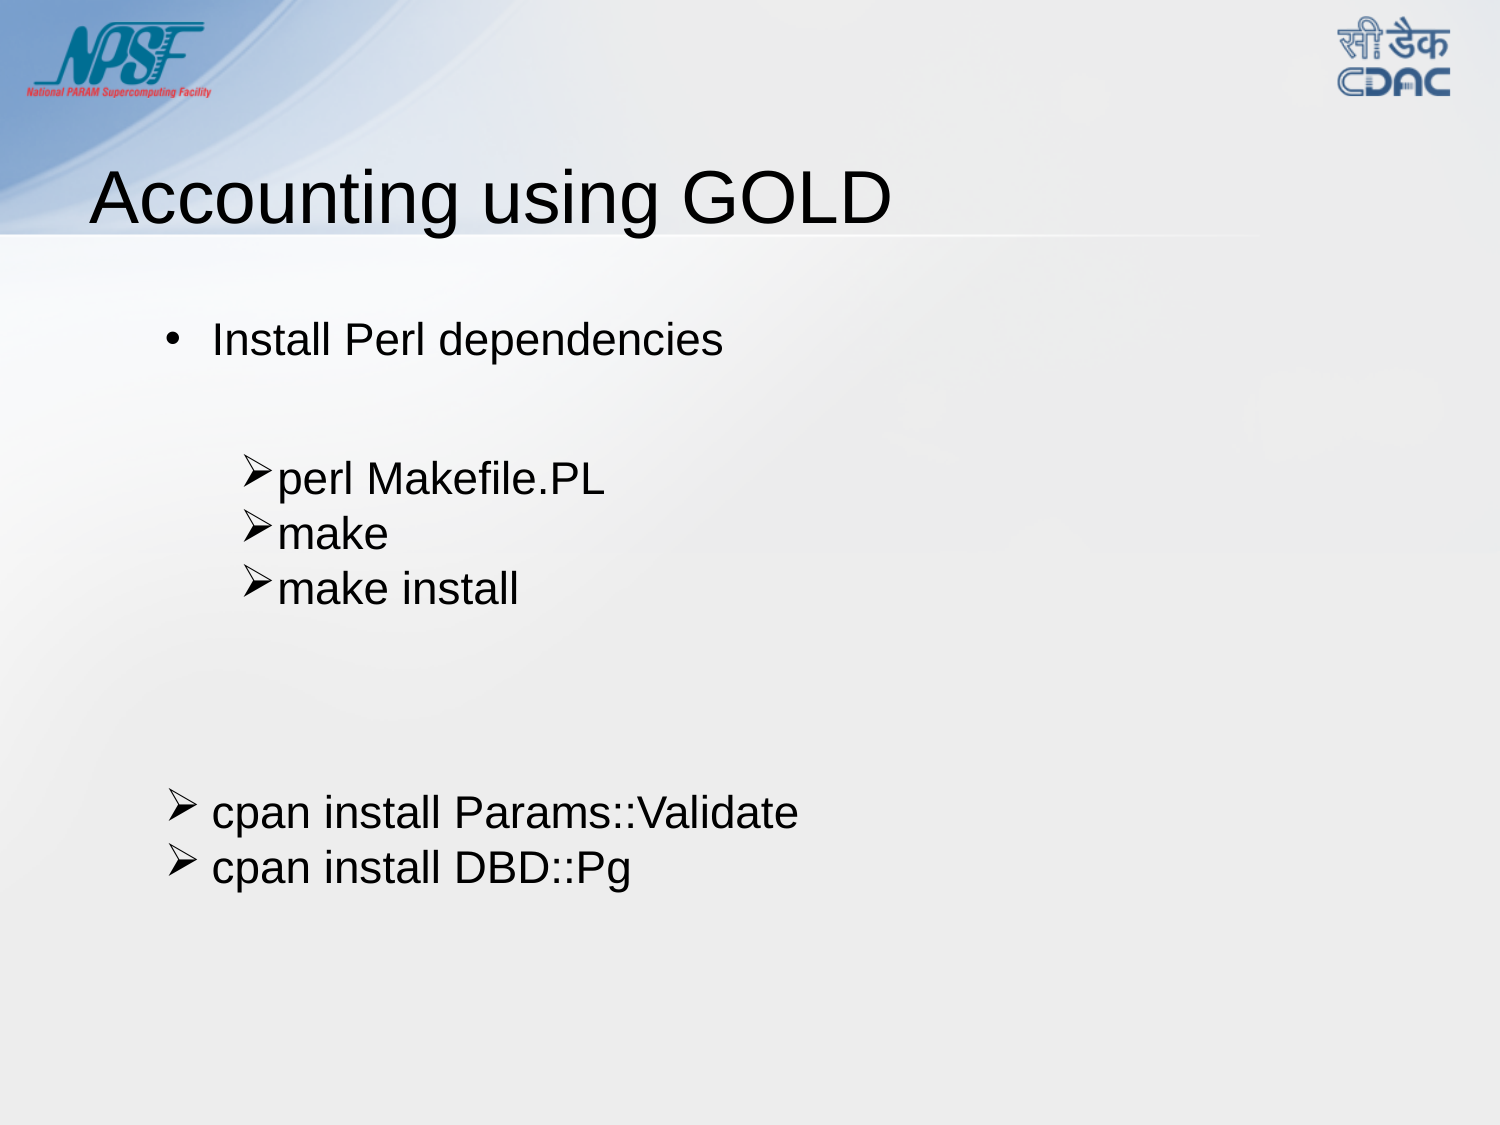

# Accounting using GOLD

Install Perl dependencies

perl Makefile.PL
make
make install

cpan install Params::Validate
cpan install DBD::Pg